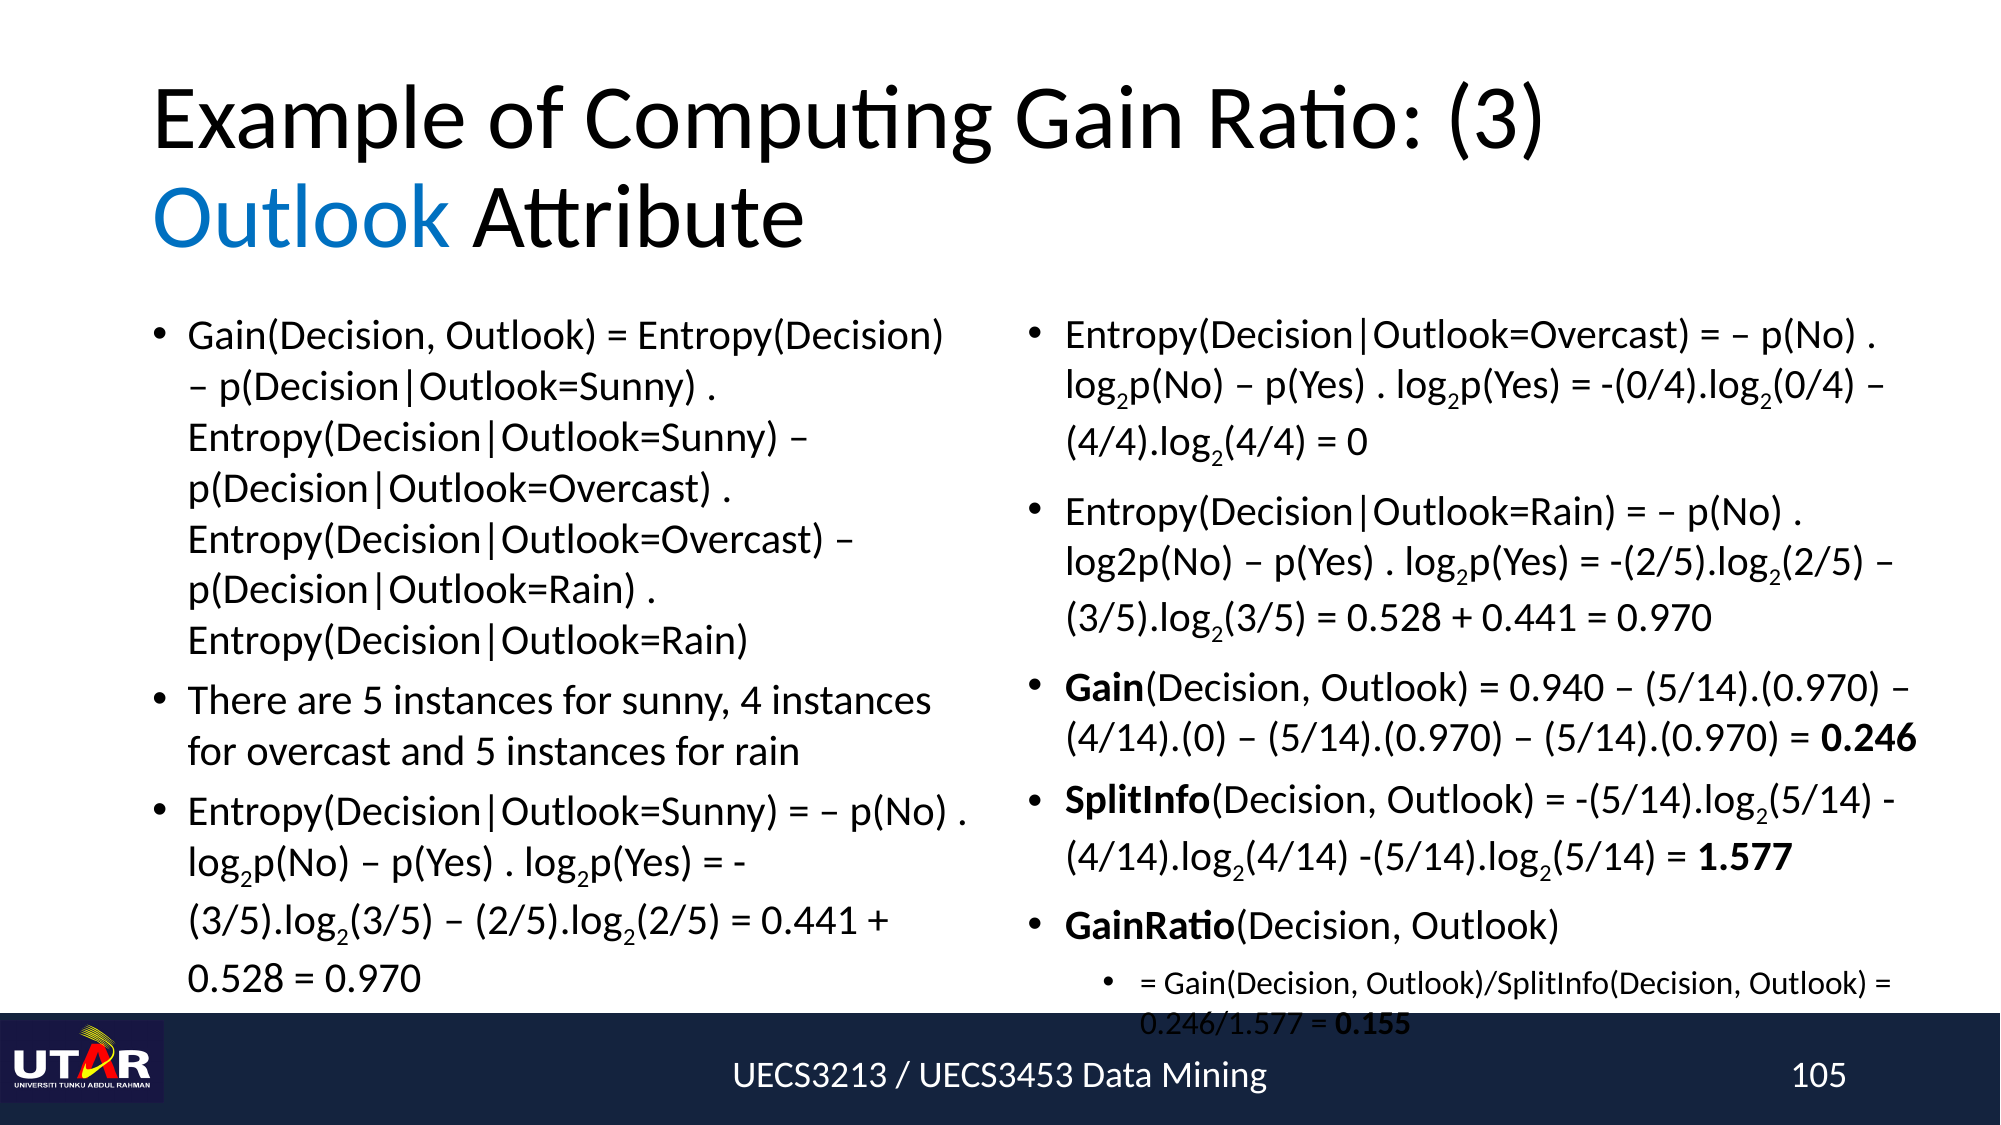

# Example of Computing Gain Ratio: (3) Outlook Attribute
Gain(Decision, Outlook) = Entropy(Decision) – p(Decision|Outlook=Sunny) . Entropy(Decision|Outlook=Sunny) – p(Decision|Outlook=Overcast) . Entropy(Decision|Outlook=Overcast) – p(Decision|Outlook=Rain) . Entropy(Decision|Outlook=Rain)
There are 5 instances for sunny, 4 instances for overcast and 5 instances for rain
Entropy(Decision|Outlook=Sunny) = – p(No) . log2p(No) – p(Yes) . log2p(Yes) = -(3/5).log2(3/5) – (2/5).log2(2/5) = 0.441 + 0.528 = 0.970

Entropy(Decision|Outlook=Overcast) = – p(No) . log2p(No) – p(Yes) . log2p(Yes) = -(0/4).log2(0/4) – (4/4).log2(4/4) = 0
Entropy(Decision|Outlook=Rain) = – p(No) . log2p(No) – p(Yes) . log2p(Yes) = -(2/5).log2(2/5) – (3/5).log2(3/5) = 0.528 + 0.441 = 0.970
Gain(Decision, Outlook) = 0.940 – (5/14).(0.970) – (4/14).(0) – (5/14).(0.970) – (5/14).(0.970) = 0.246
SplitInfo(Decision, Outlook) = -(5/14).log2(5/14) -(4/14).log2(4/14) -(5/14).log2(5/14) = 1.577
GainRatio(Decision, Outlook)
= Gain(Decision, Outlook)/SplitInfo(Decision, Outlook) = 0.246/1.577 = 0.155
UECS3213 / UECS3453 Data Mining
105